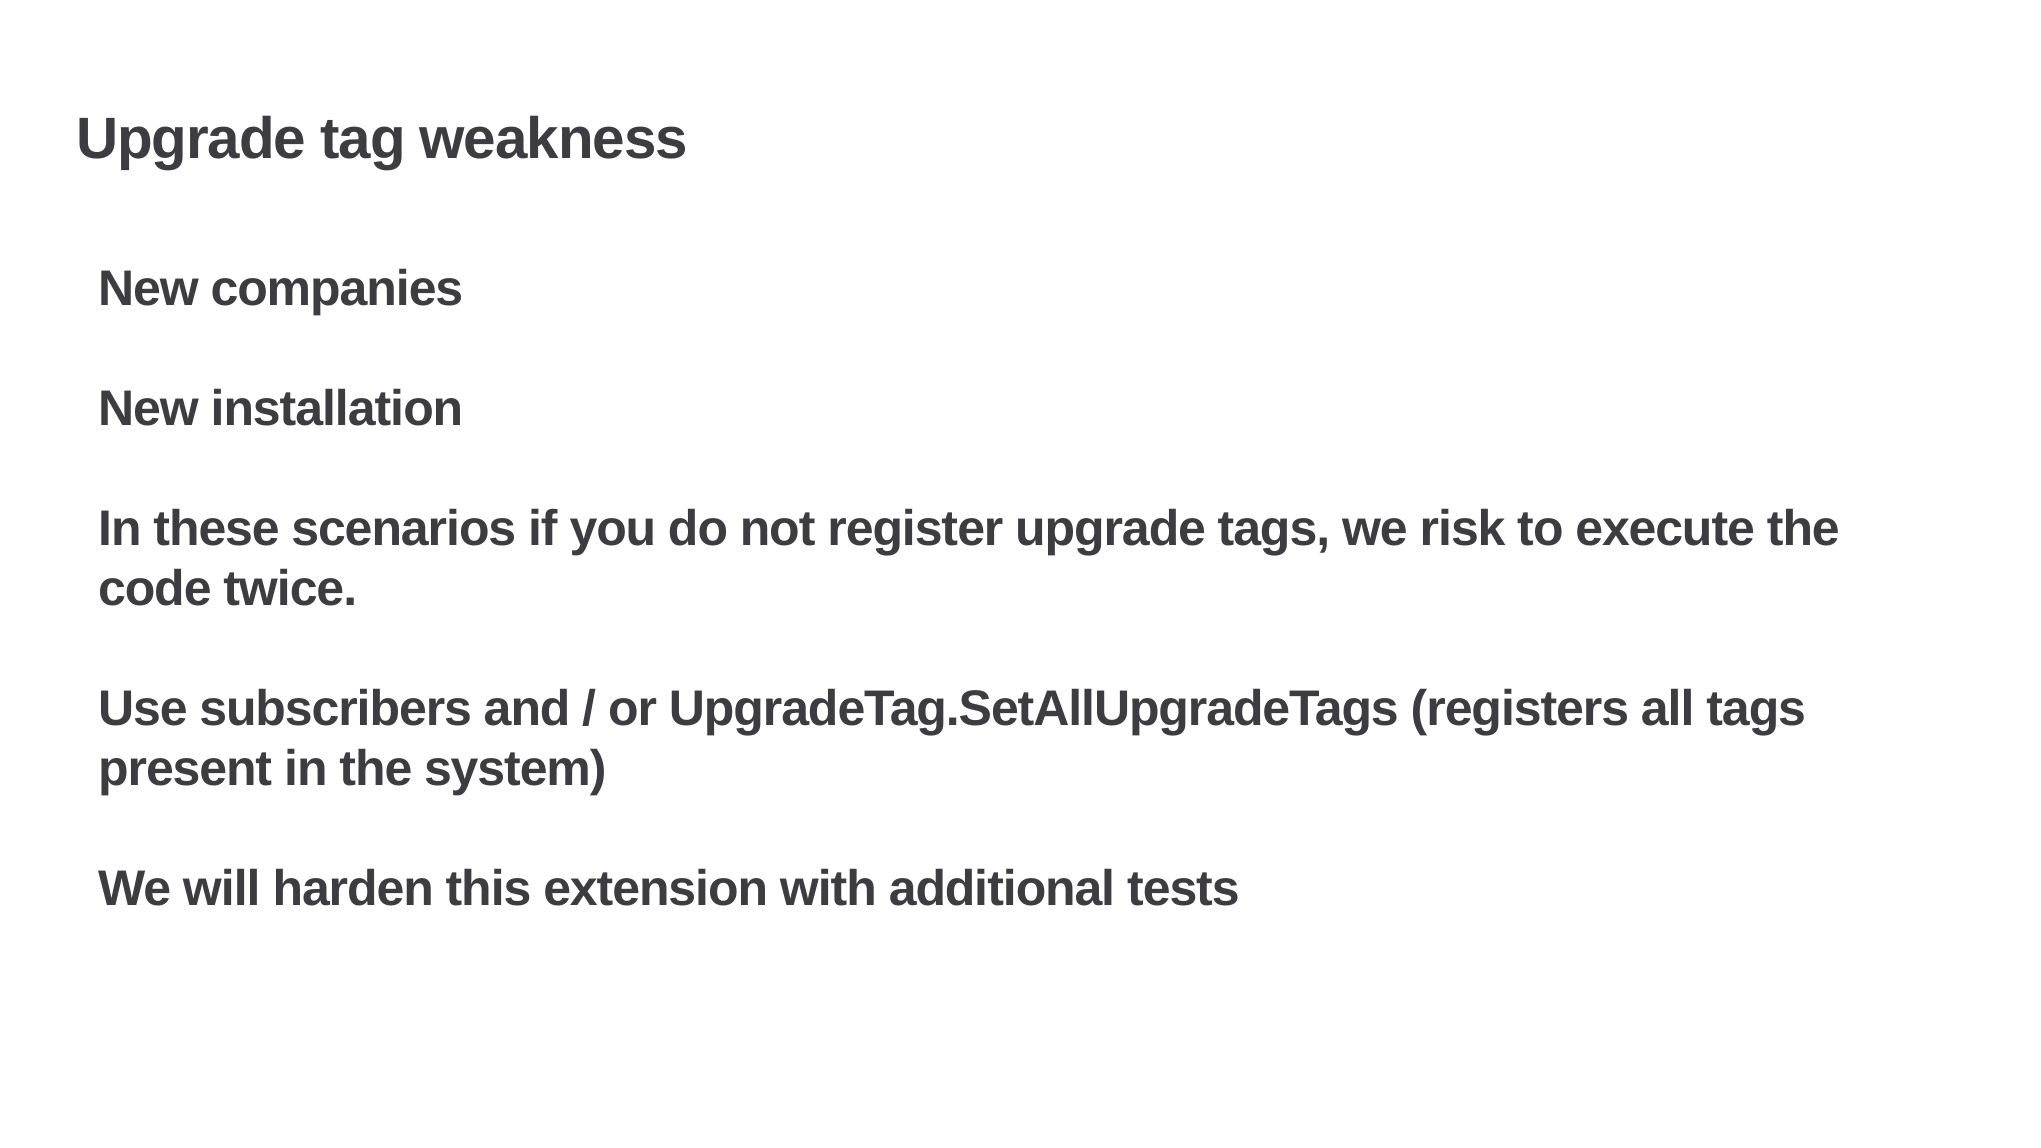

# Upgrade tag weakness
New companies

New installation

In these scenarios if you do not register upgrade tags, we risk to execute the code twice.

Use subscribers and / or UpgradeTag.SetAllUpgradeTags (registers all tags present in the system)

We will harden this extension with additional tests